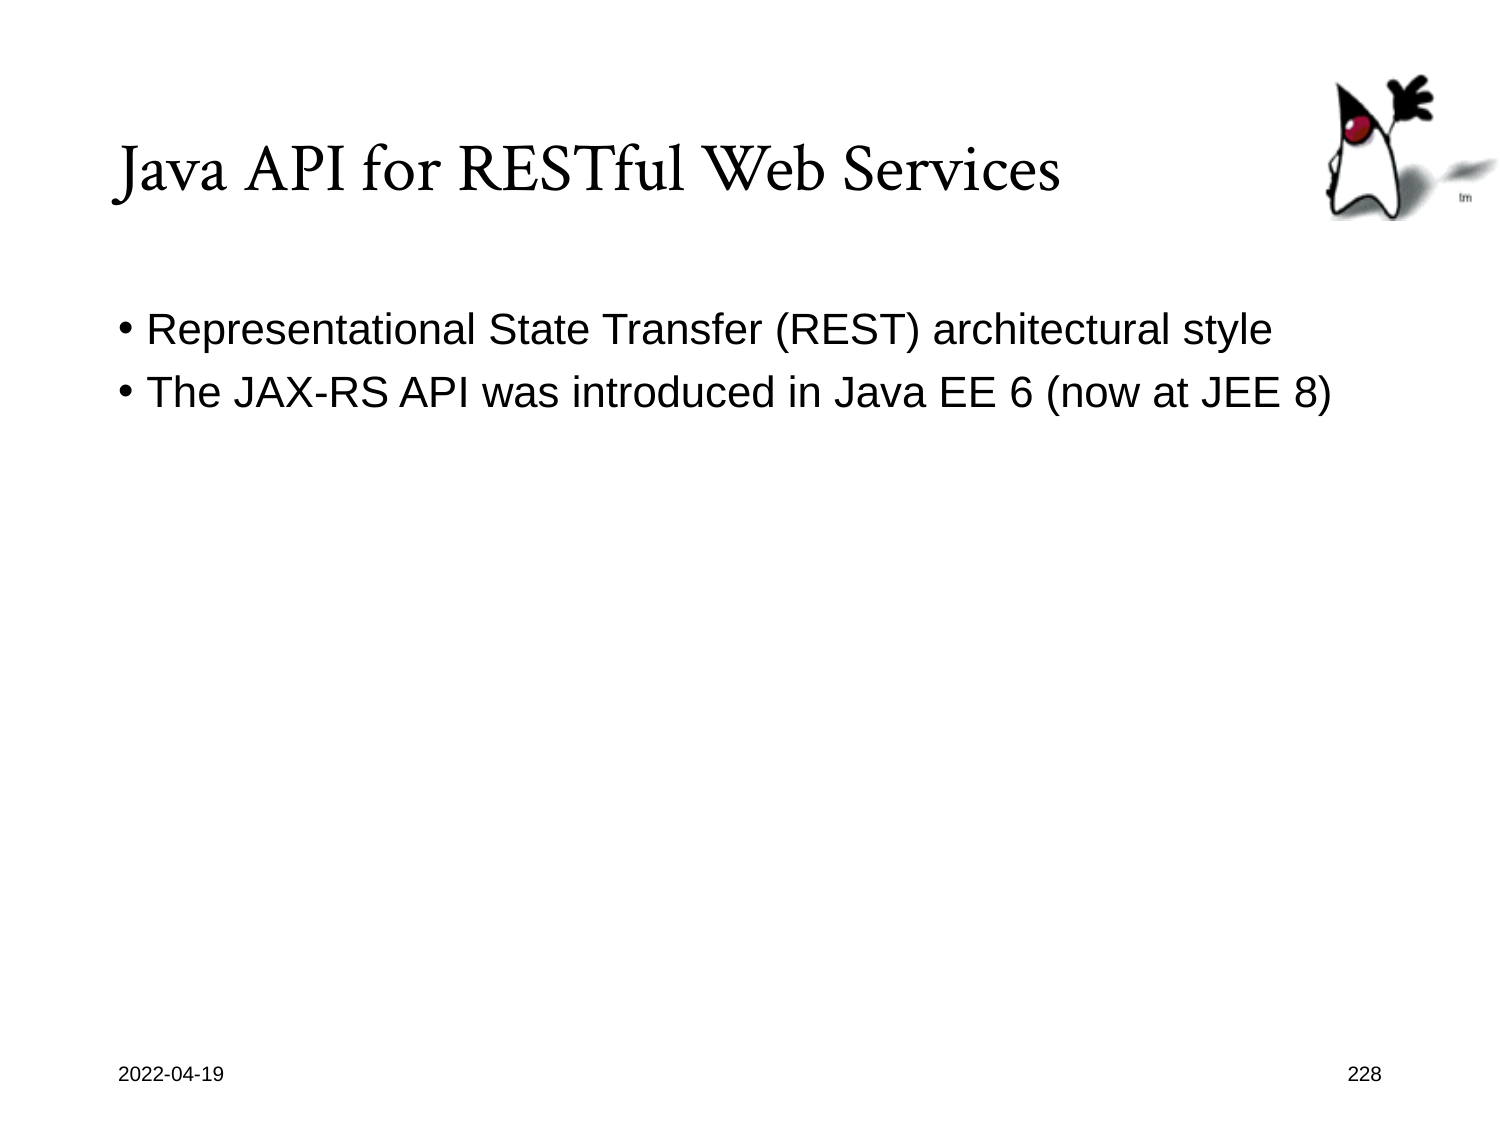

# Java API for RESTful Web Services
Representational State Transfer (REST) architectural style
The JAX-RS API was introduced in Java EE 6 (now at JEE 8)

2022-04-19
228